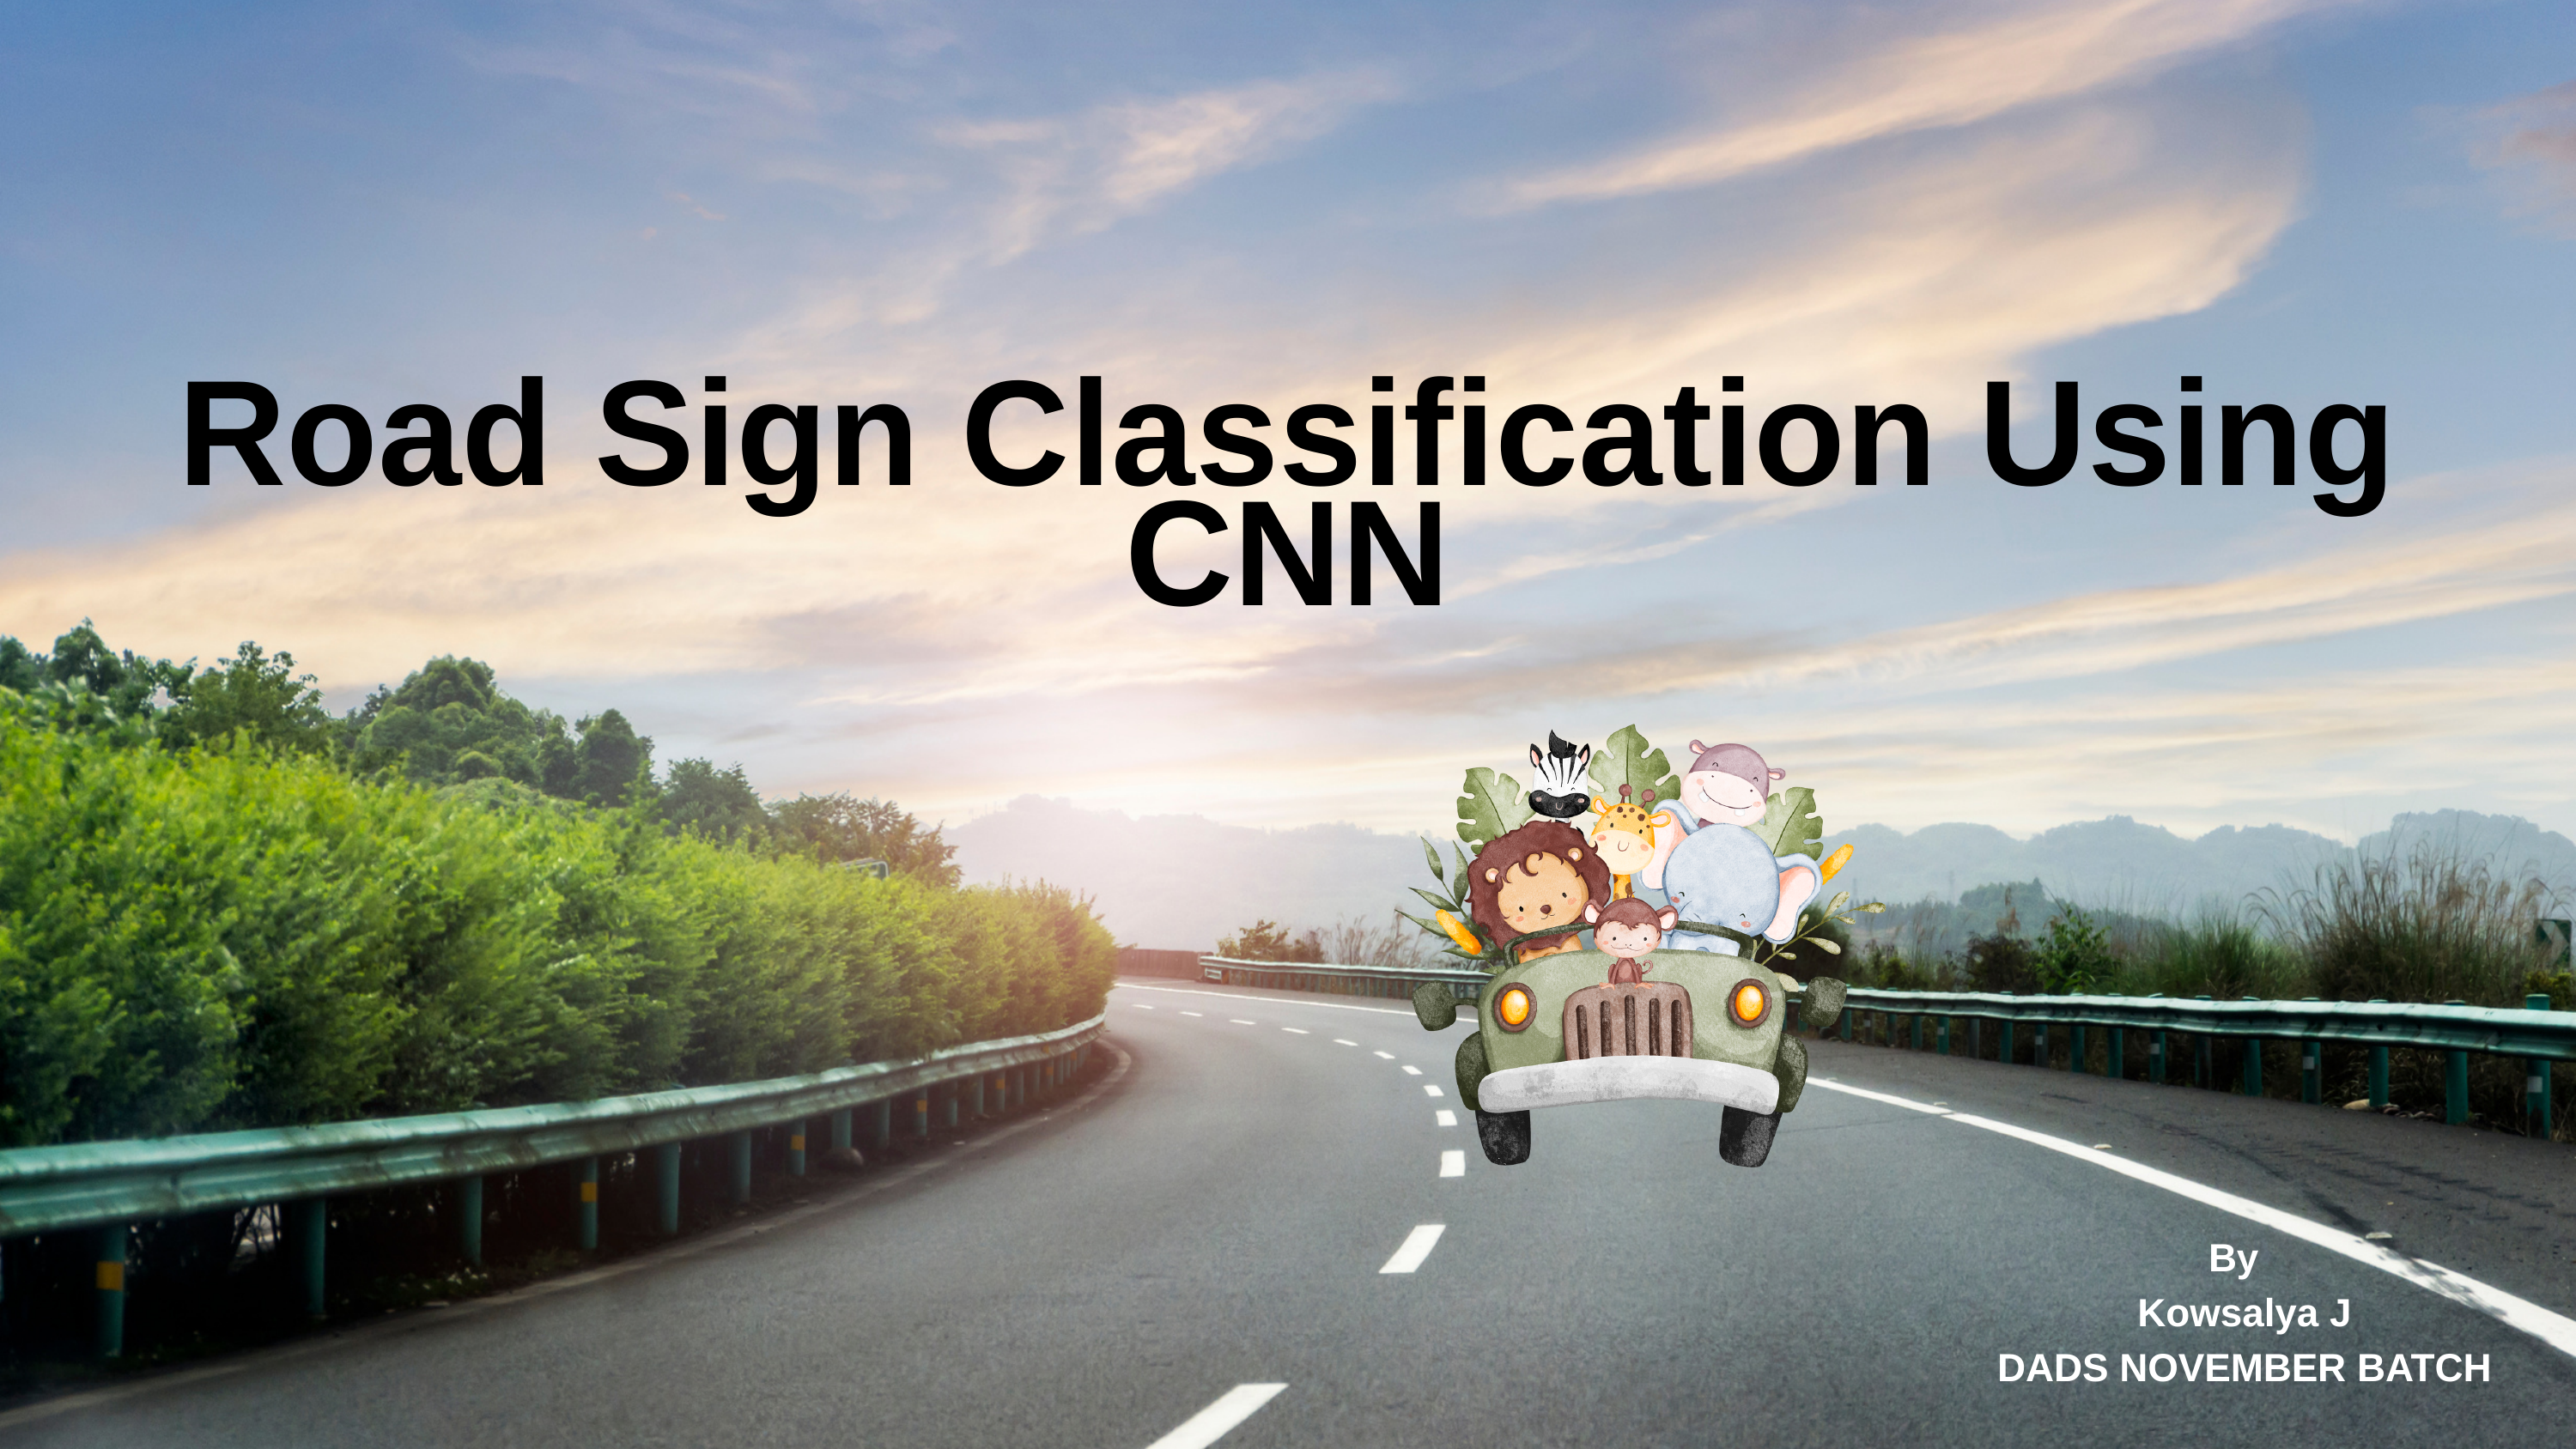

Road Sign Classification Using CNN

By
 Kowsalya J
 DADS NOVEMBER BATCH